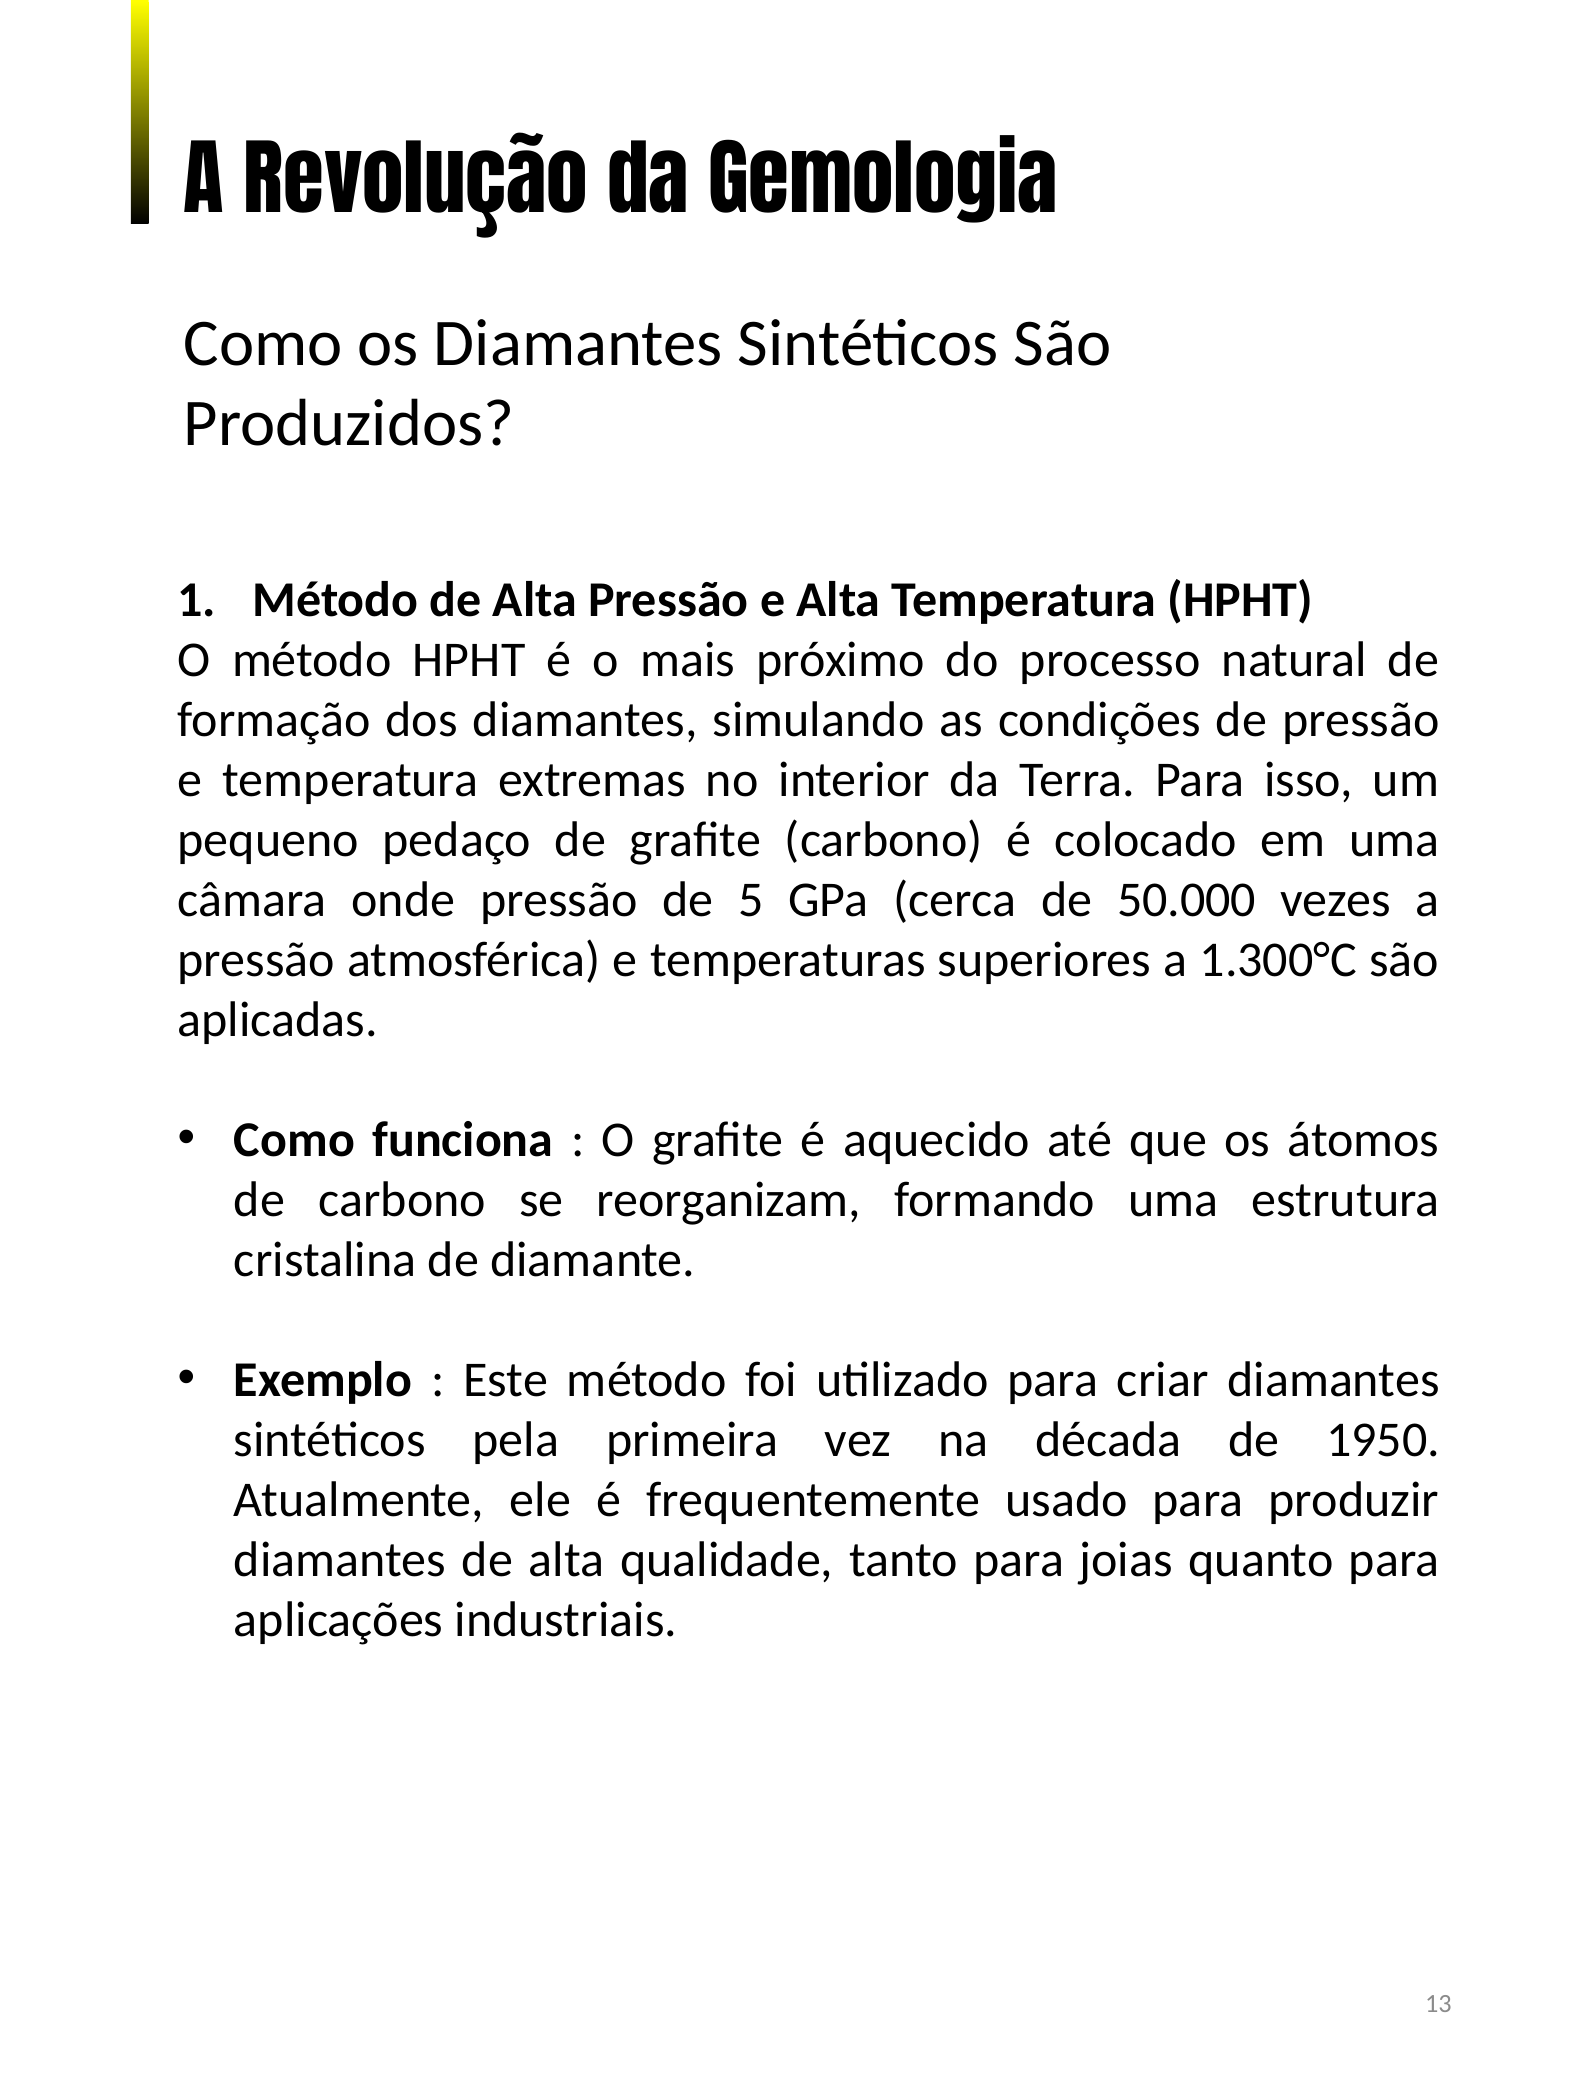

A Revolução da Gemologia
Como os Diamantes Sintéticos São Produzidos?
Método de Alta Pressão e Alta Temperatura (HPHT)
O método HPHT é o mais próximo do processo natural de formação dos diamantes, simulando as condições de pressão e temperatura extremas no interior da Terra. Para isso, um pequeno pedaço de grafite (carbono) é colocado em uma câmara onde pressão de 5 GPa (cerca de 50.000 vezes a pressão atmosférica) e temperaturas superiores a 1.300°C são aplicadas.

Como funciona : O grafite é aquecido até que os átomos de carbono se reorganizam, formando uma estrutura cristalina de diamante.

Exemplo : Este método foi utilizado para criar diamantes sintéticos pela primeira vez na década de 1950. Atualmente, ele é frequentemente usado para produzir diamantes de alta qualidade, tanto para joias quanto para aplicações industriais.
13